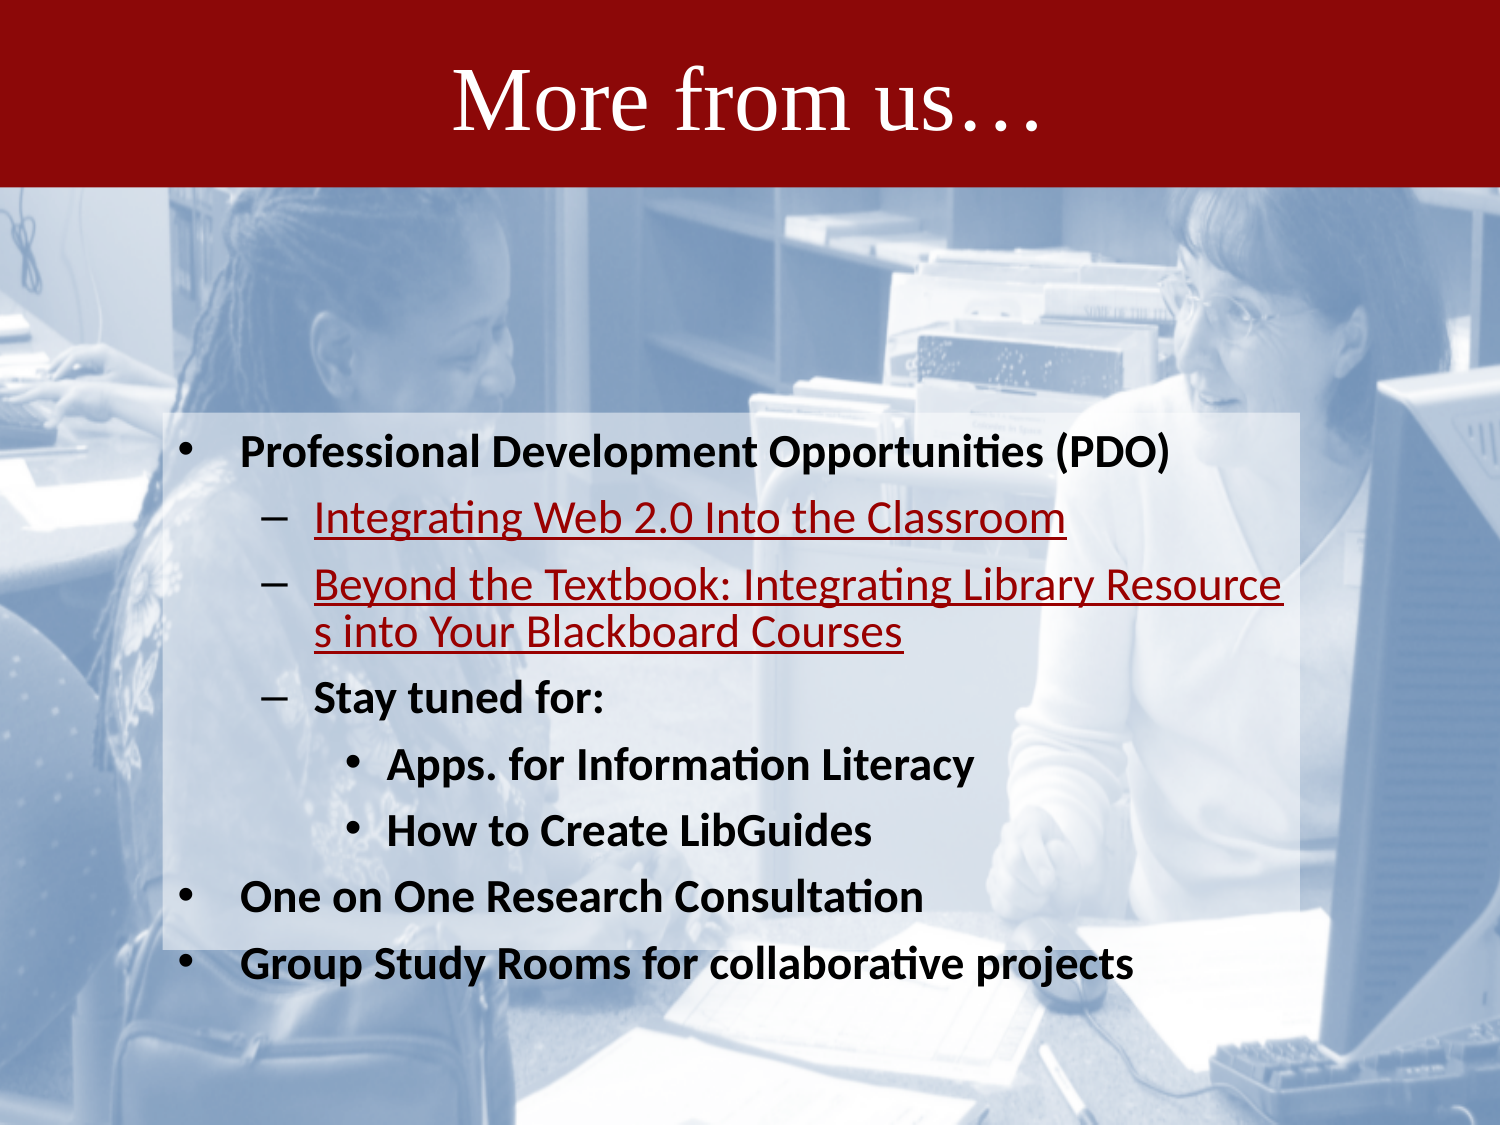

# More from us…
Professional Development Opportunities (PDO)
Integrating Web 2.0 Into the Classroom
Beyond the Textbook: Integrating Library Resources into Your Blackboard Courses
Stay tuned for:
Apps. for Information Literacy
How to Create LibGuides
One on One Research Consultation
Group Study Rooms for collaborative projects